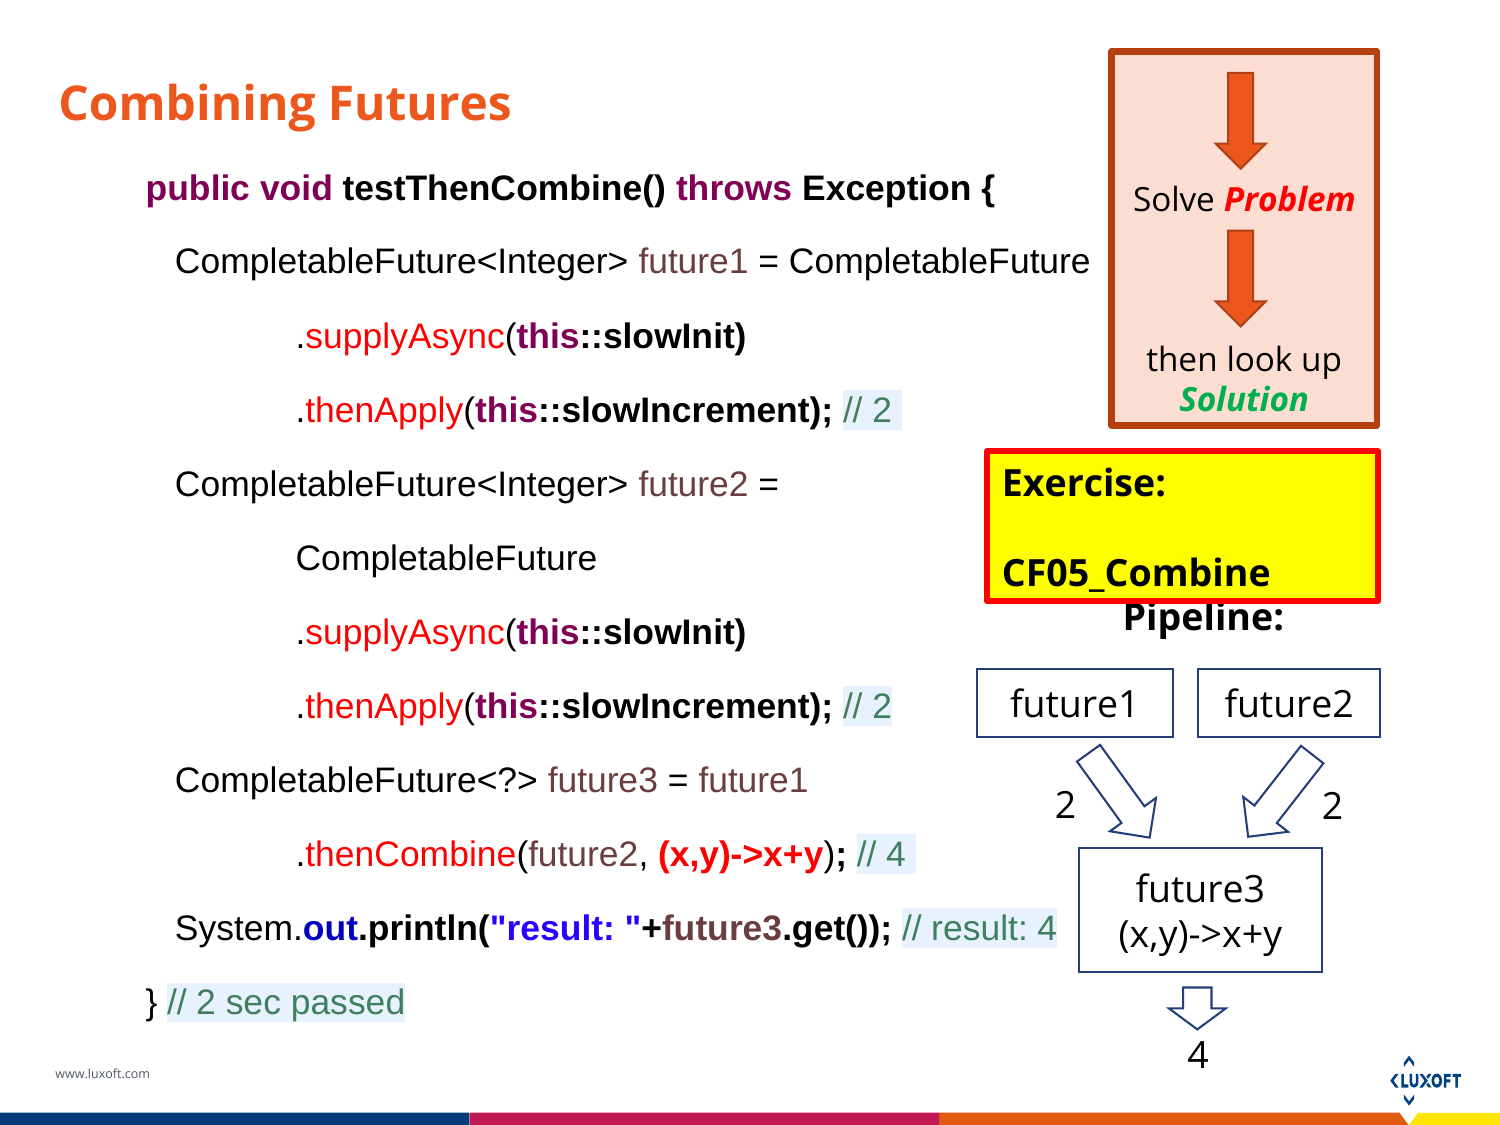

Solve Problem

then look up
Solution

# Combining Futures
public void testThenCombine() throws Exception {
   CompletableFuture<Integer> future1 = CompletableFuture
	.supplyAsync(this::slowInit)
	.thenApply(this::slowIncrement); // 2
   CompletableFuture<Integer> future2 =
	CompletableFuture
	.supplyAsync(this::slowInit)
	.thenApply(this::slowIncrement); // 2
   CompletableFuture<?> future3 = future1
	.thenCombine(future2, (x,y)->x+y); // 4
   System.out.println("result: "+future3.get()); // result: 4
} // 2 sec passed

Exercise:
	CF05_Combine
Pipeline:
future1
future2

2
2
future3
(x,y)->x+y

4